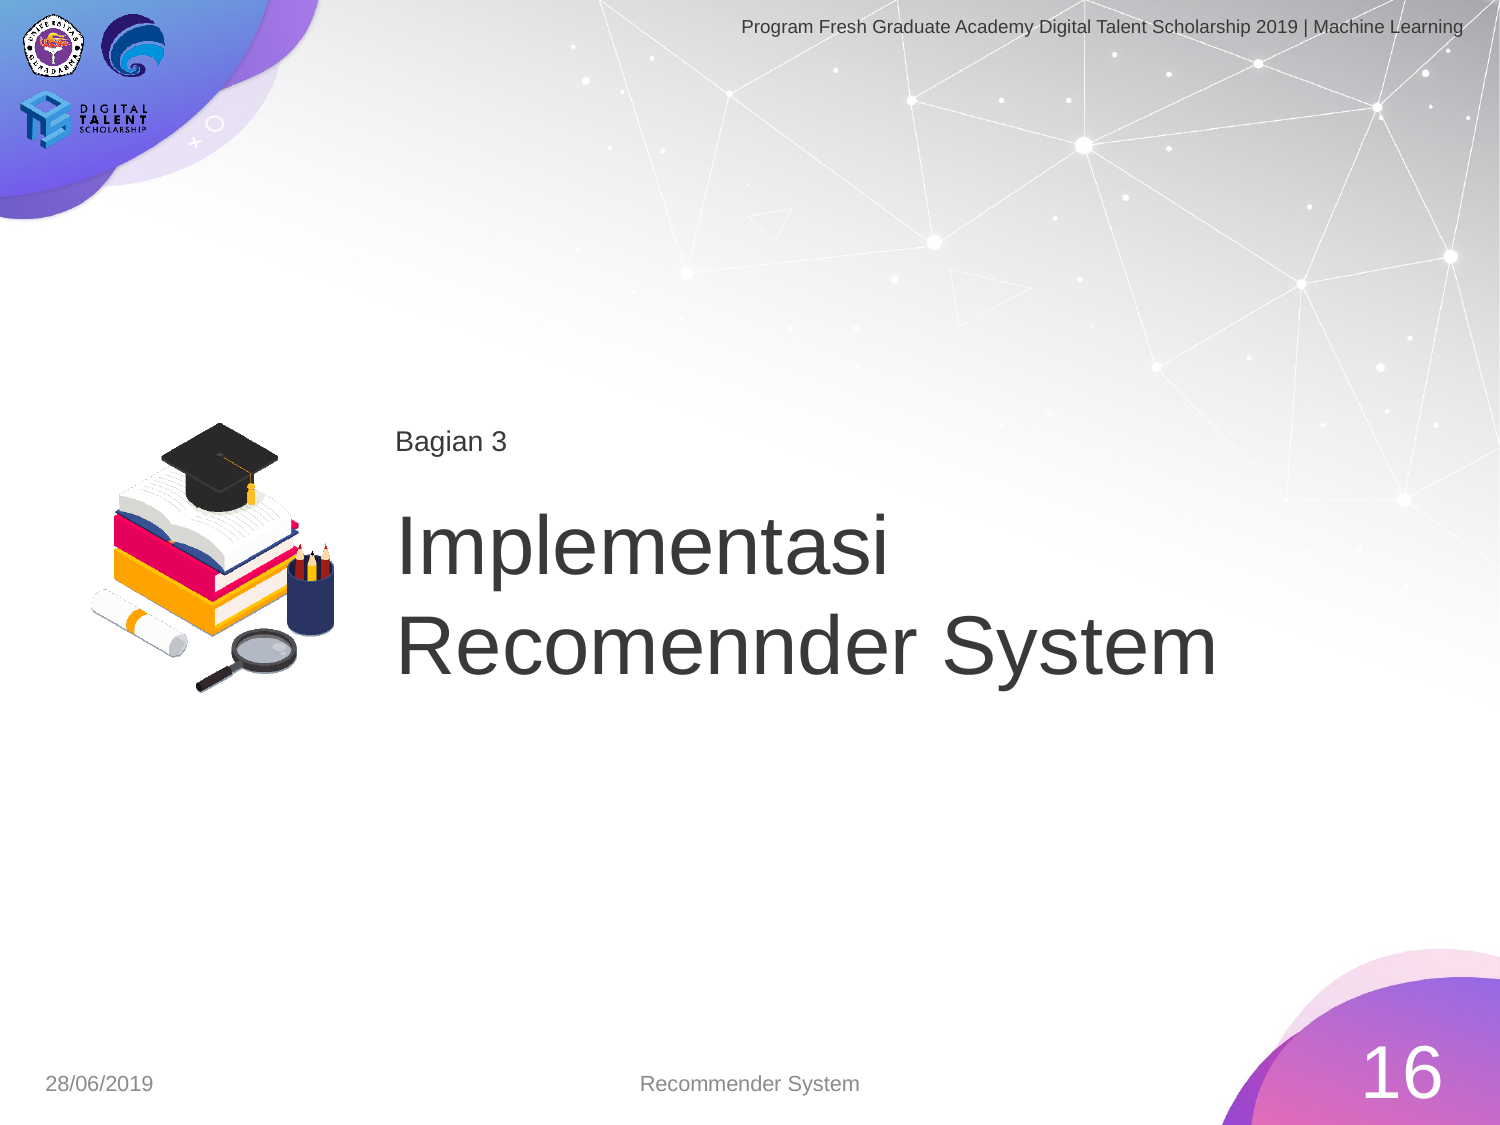

Bagian 3
# Implementasi  Recomennder System
16
28/06/2019
Recommender System